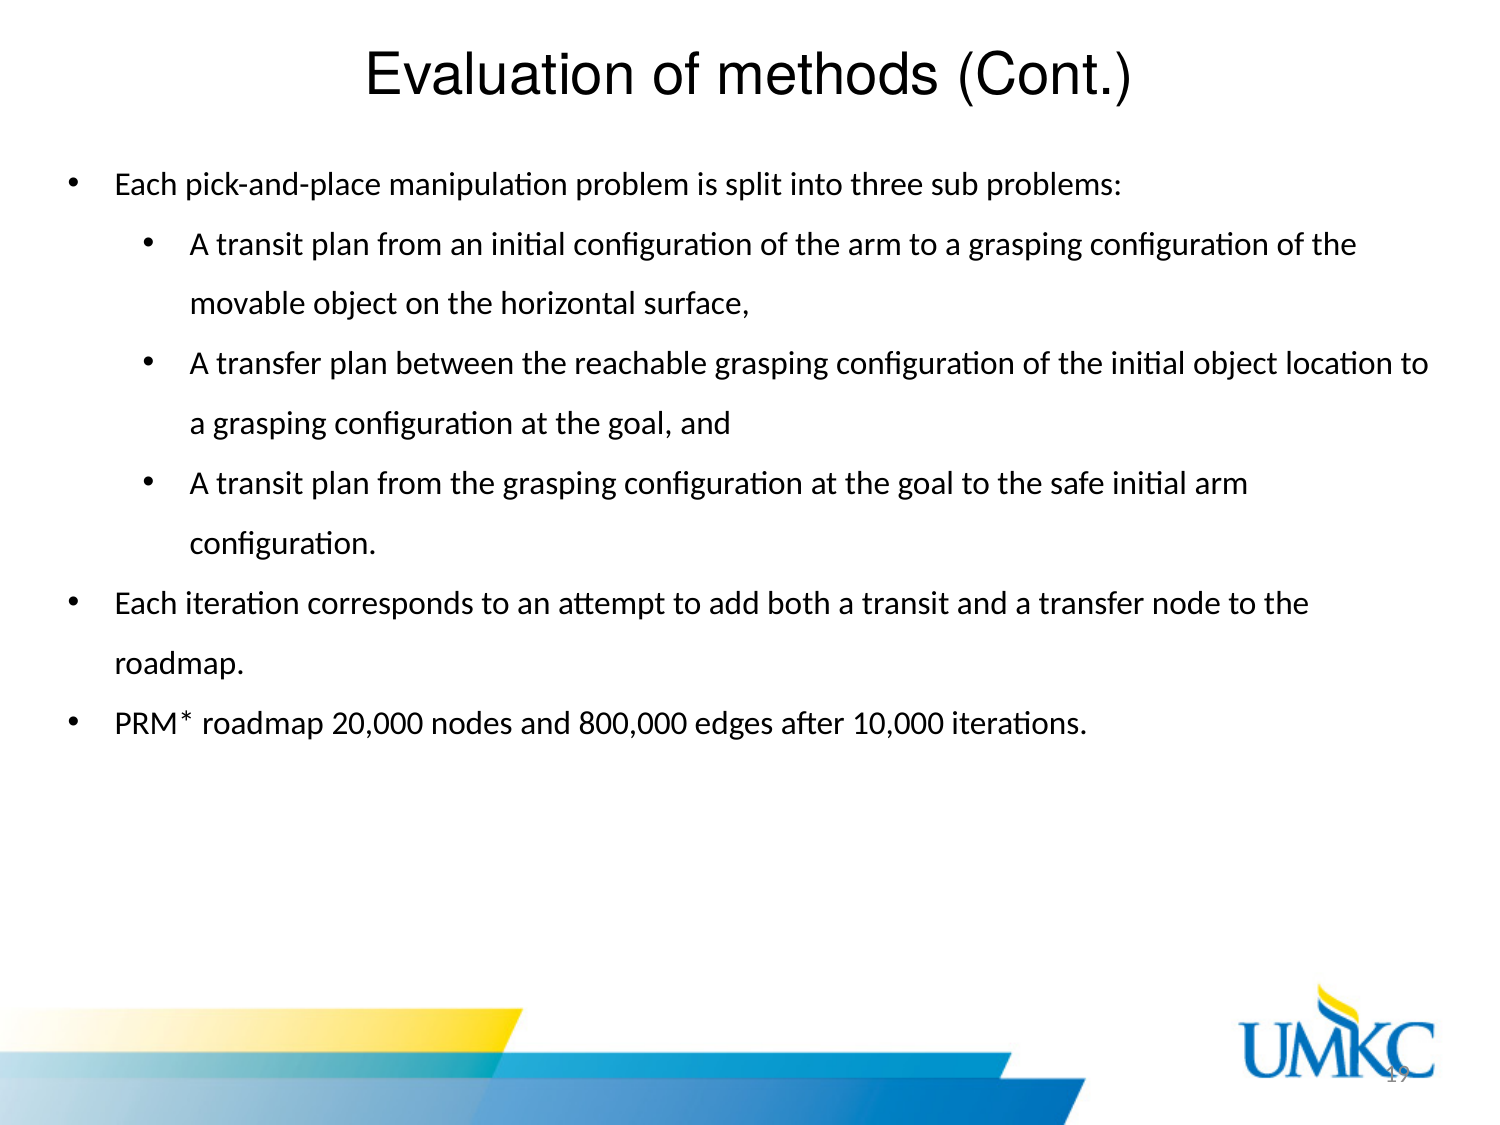

# Evaluation of methods (Cont.)
Each pick-and-place manipulation problem is split into three sub problems:
A transit plan from an initial configuration of the arm to a grasping configuration of the movable object on the horizontal surface,
A transfer plan between the reachable grasping configuration of the initial object location to a grasping configuration at the goal, and
A transit plan from the grasping configuration at the goal to the safe initial arm configuration.
Each iteration corresponds to an attempt to add both a transit and a transfer node to the roadmap.
PRM* roadmap 20,000 nodes and 800,000 edges after 10,000 iterations.
19